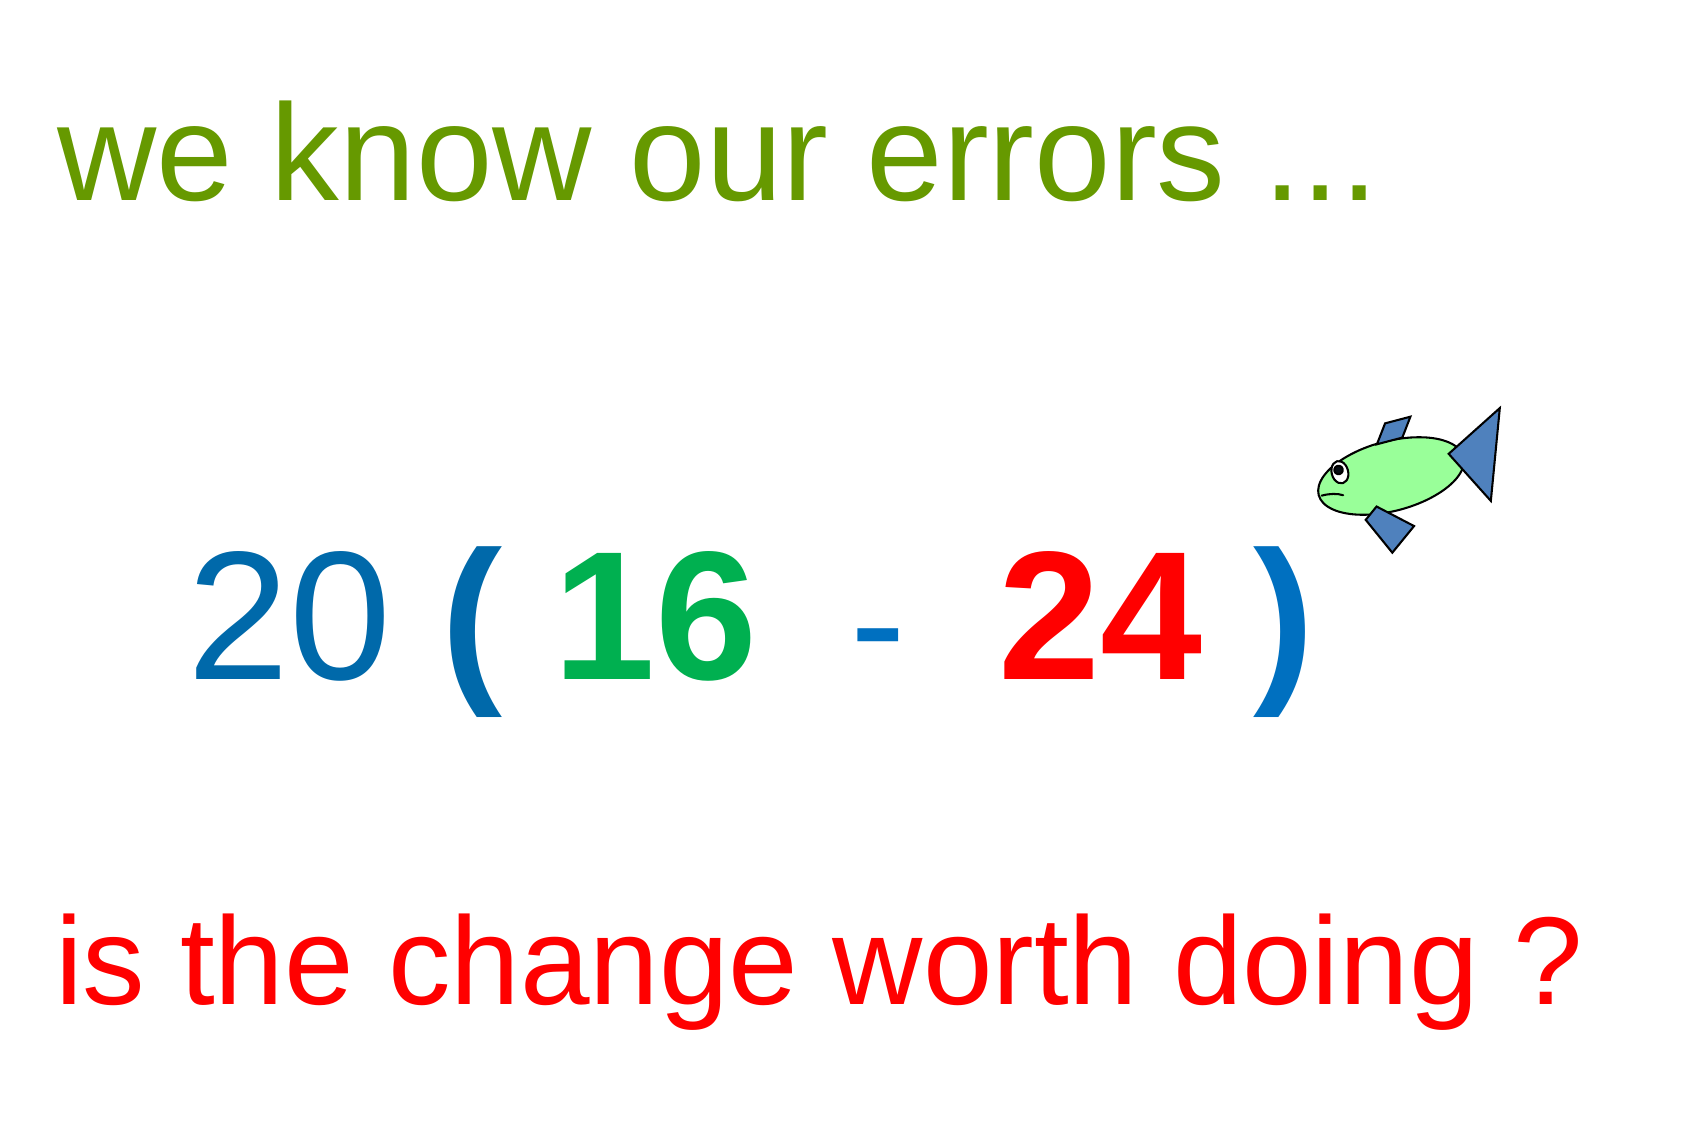

we know our errors ...

20 ( 16  -  24 )

is the change worth doing ?